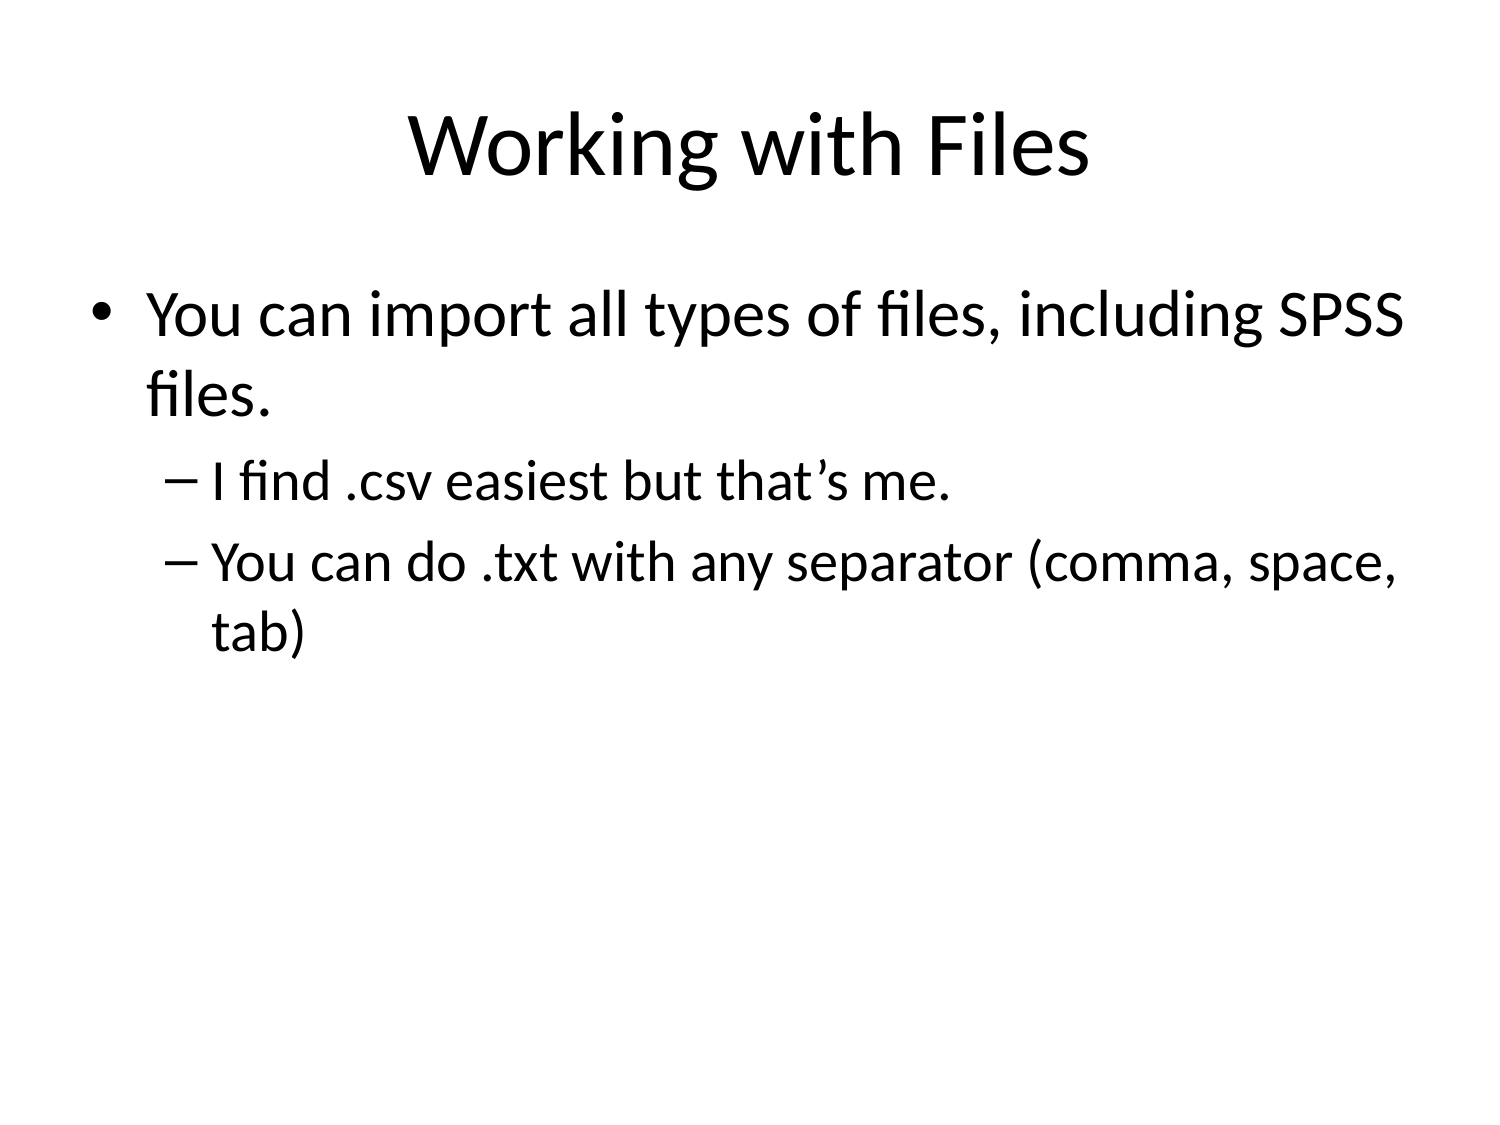

# Working with Files
You can import all types of files, including SPSS files.
I find .csv easiest but that’s me.
You can do .txt with any separator (comma, space, tab)